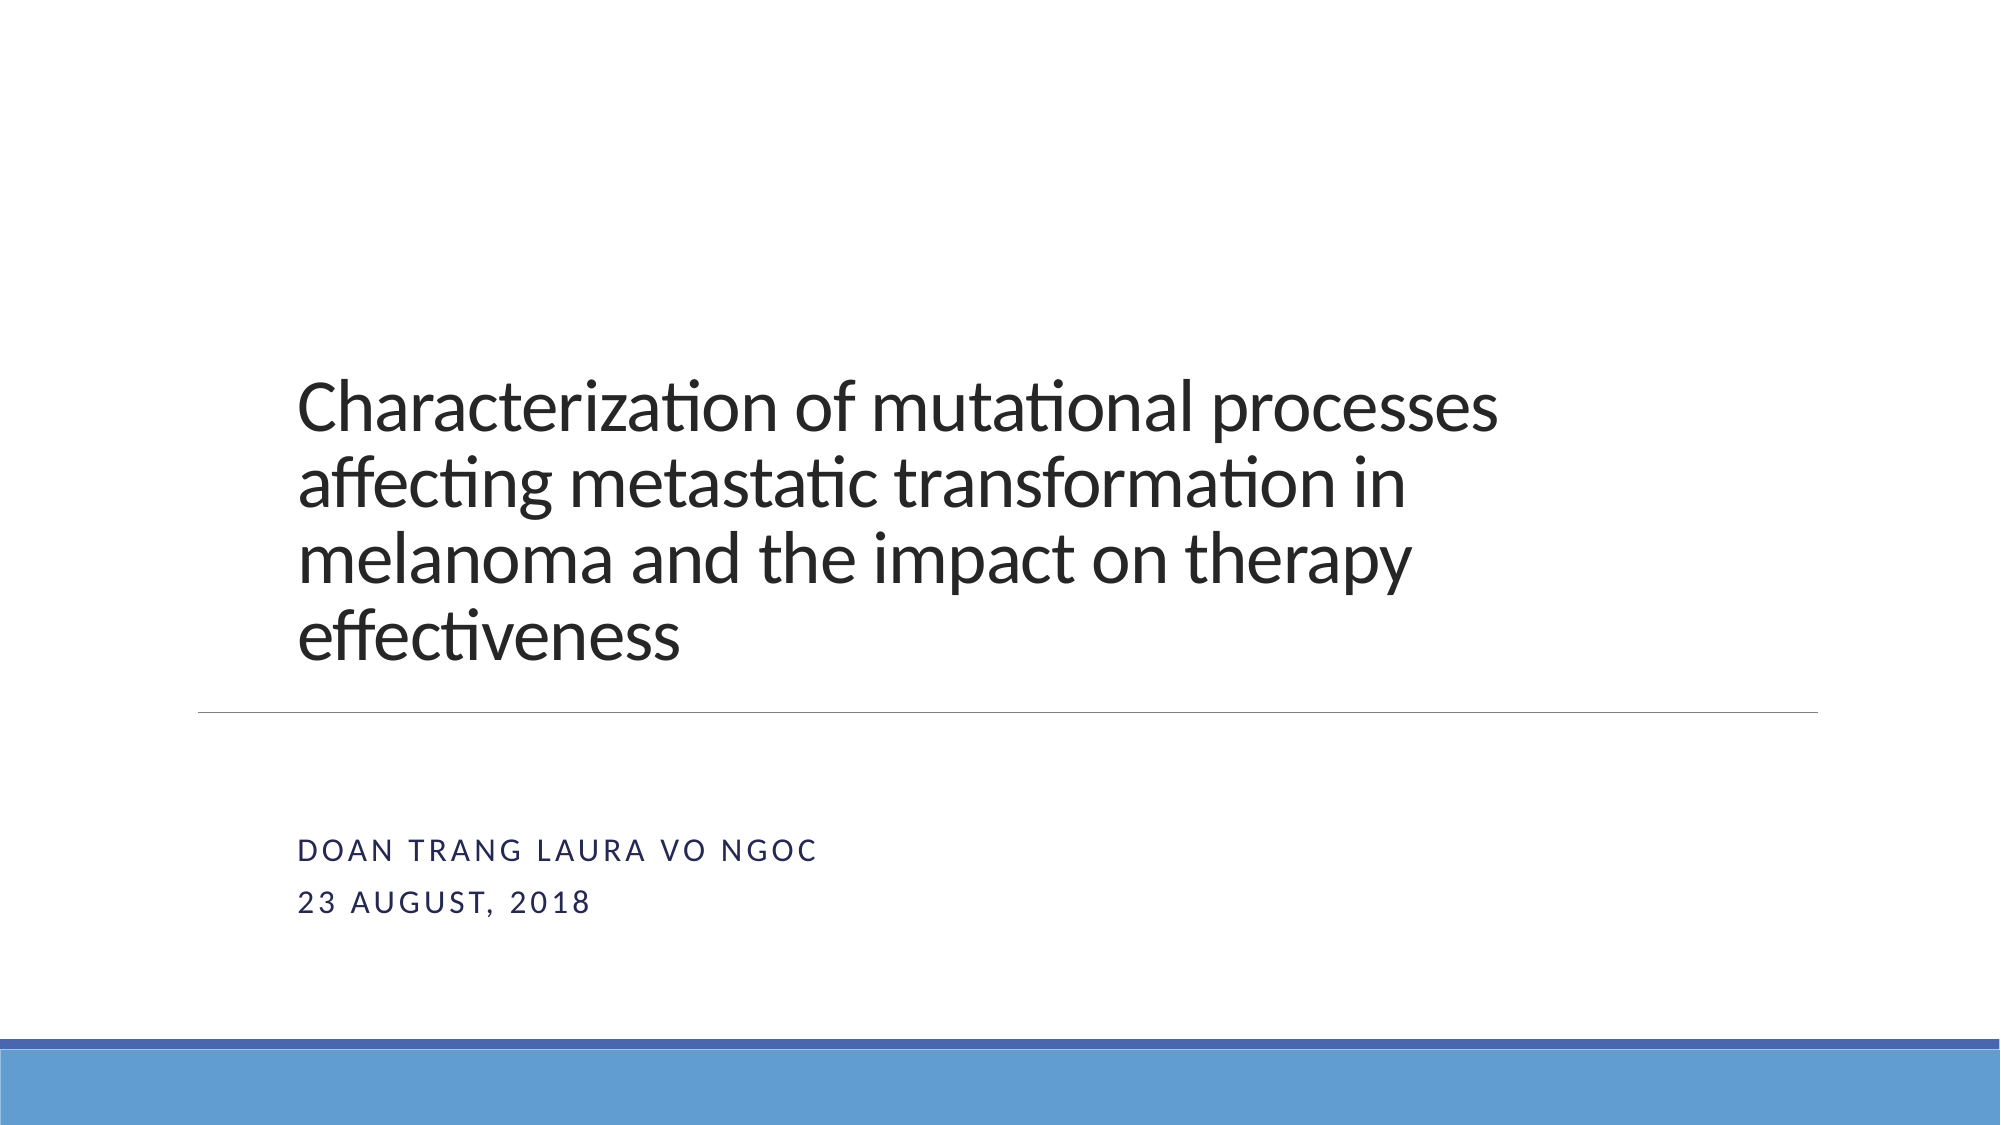

# Characterization of mutational processes affecting metastatic transformation in melanoma and the impact on therapy effectiveness

Doan Trang Laura Vo Ngoc
23 August, 2018